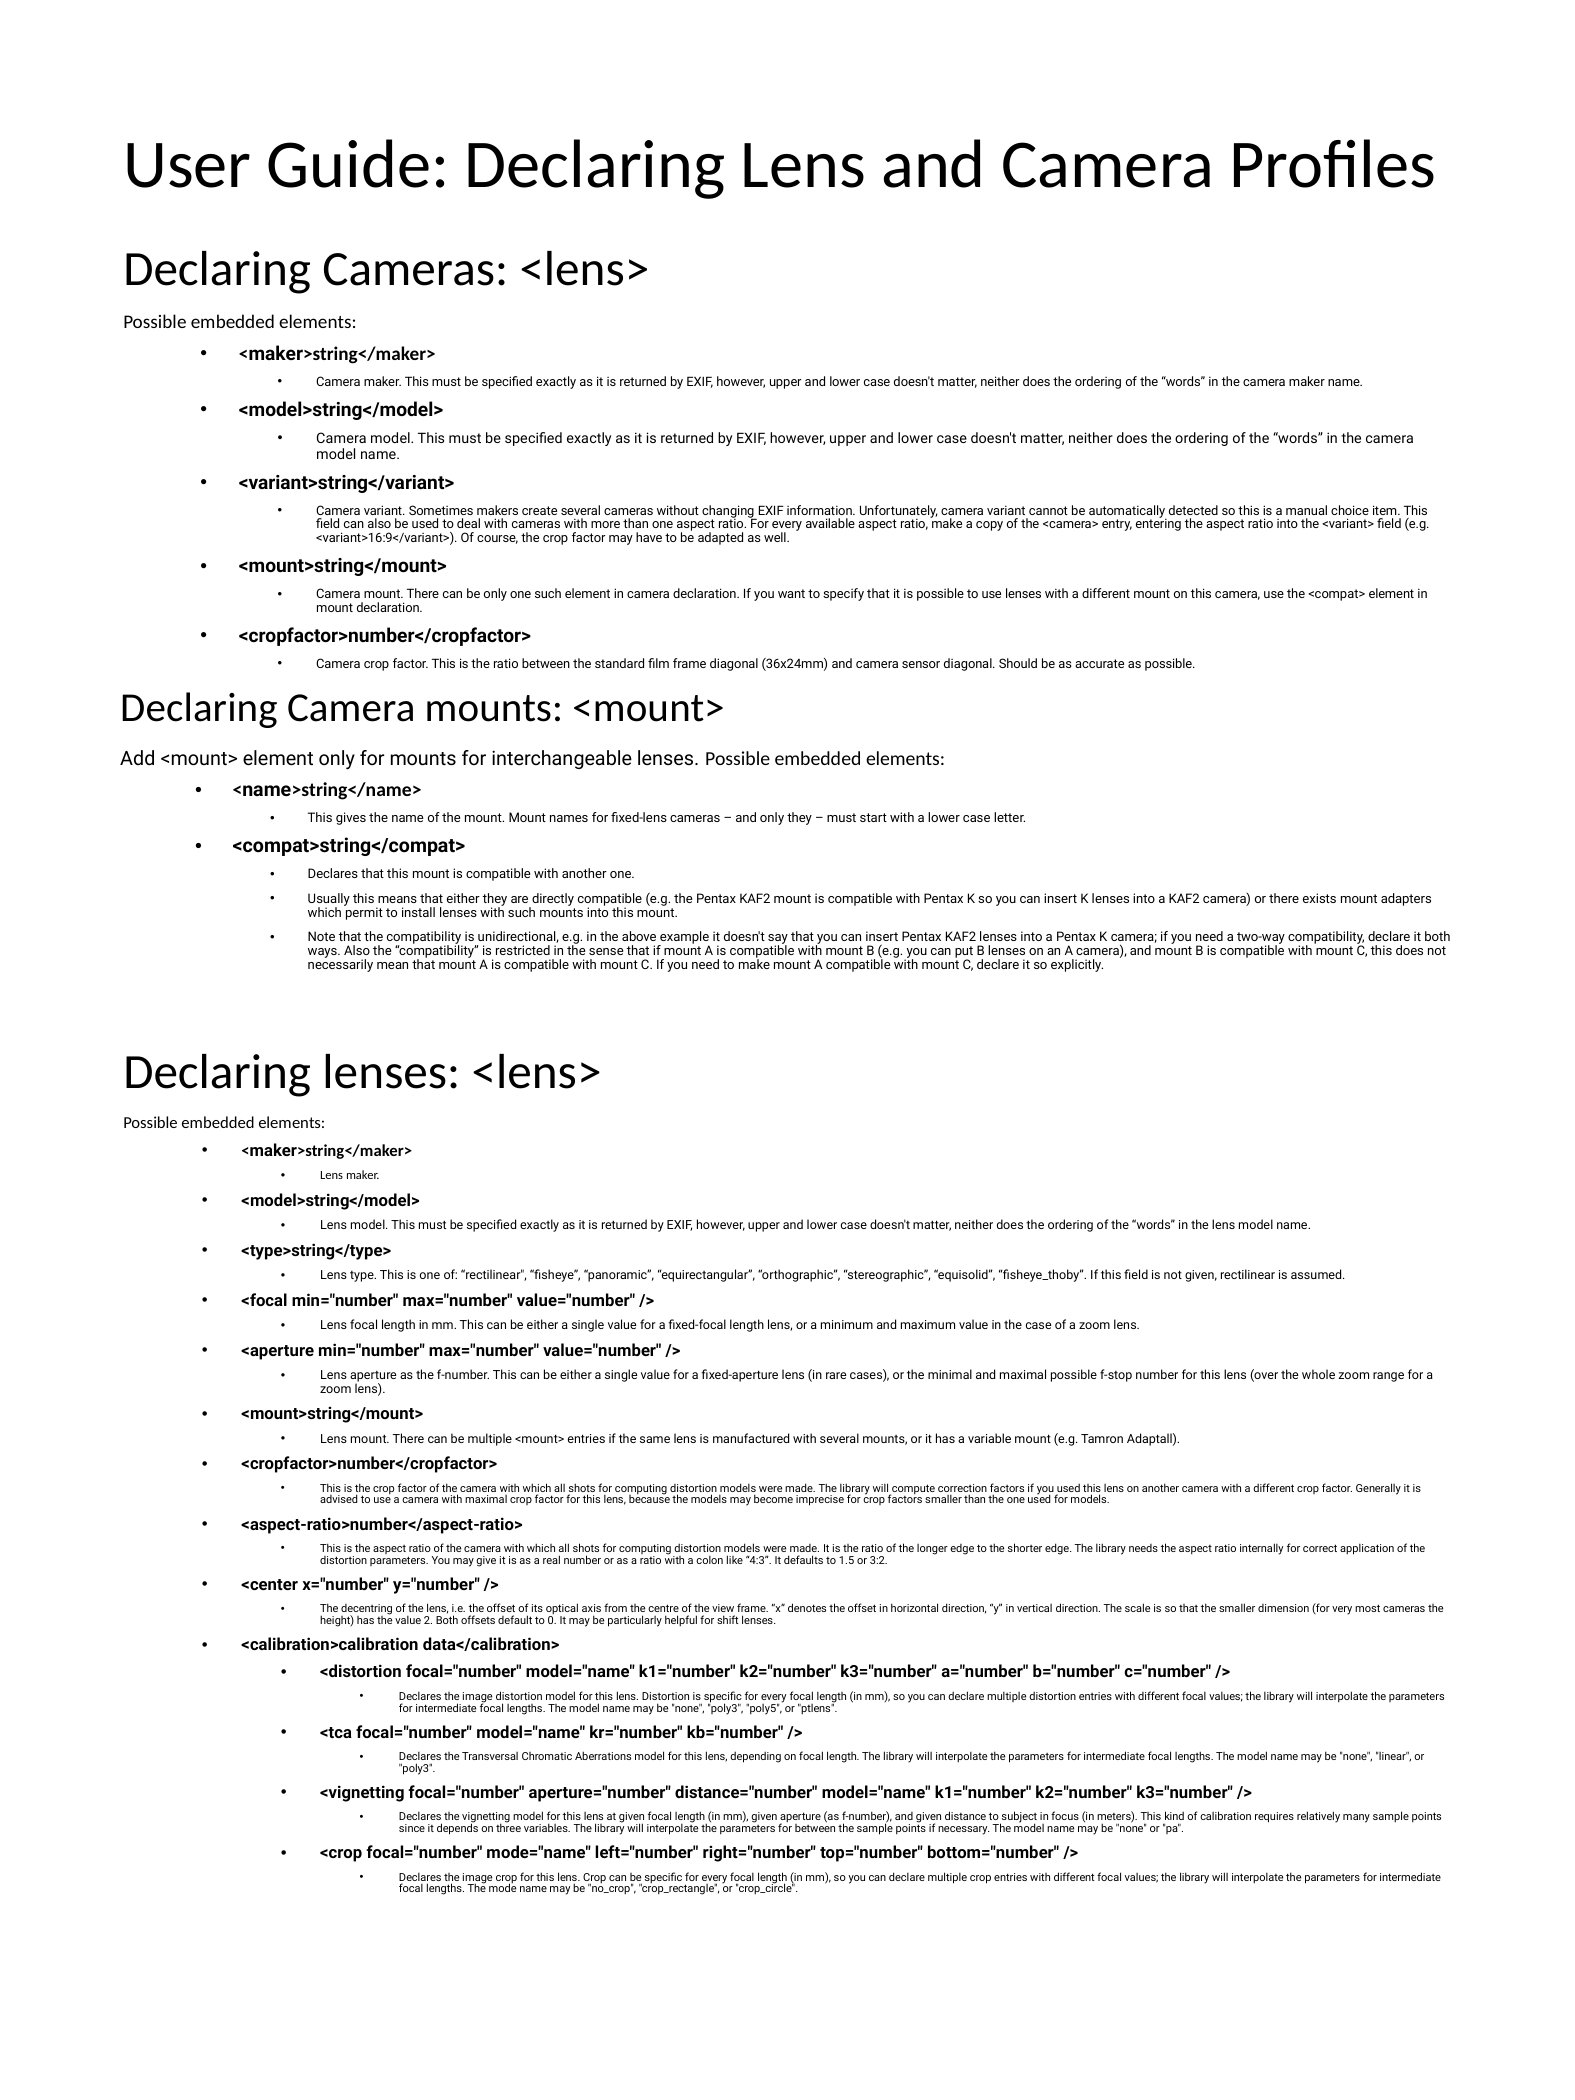

User Guide: Declaring Lens and Camera Profiles
# Declaring Cameras: <lens>
Possible embedded elements:
<maker>string</maker>
Camera maker. This must be specified exactly as it is returned by EXIF, however, upper and lower case doesn't matter, neither does the ordering of the “words” in the camera maker name.
<model>string</model>
Camera model. This must be specified exactly as it is returned by EXIF, however, upper and lower case doesn't matter, neither does the ordering of the “words” in the camera model name.
<variant>string</variant>
Camera variant. Sometimes makers create several cameras without changing EXIF information. Unfortunately, camera variant cannot be automatically detected so this is a manual choice item. This field can also be used to deal with cameras with more than one aspect ratio. For every available aspect ratio, make a copy of the <camera> entry, entering the aspect ratio into the <variant> field (e.g. <variant>16:9</variant>). Of course, the crop factor may have to be adapted as well.
<mount>string</mount>
Camera mount. There can be only one such element in camera declaration. If you want to specify that it is possible to use lenses with a different mount on this camera, use the <compat> element in mount declaration.
<cropfactor>number</cropfactor>
Camera crop factor. This is the ratio between the standard film frame diagonal (36x24mm) and camera sensor diagonal. Should be as accurate as possible.
Declaring Camera mounts: <mount>
Add <mount> element only for mounts for interchangeable lenses. Possible embedded elements:
<name>string</name>
This gives the name of the mount. Mount names for fixed-lens cameras – and only they – must start with a lower case letter.
<compat>string</compat>
Declares that this mount is compatible with another one.
Usually this means that either they are directly compatible (e.g. the Pentax KAF2 mount is compatible with Pentax K so you can insert K lenses into a KAF2 camera) or there exists mount adapters which permit to install lenses with such mounts into this mount.
Note that the compatibility is unidirectional, e.g. in the above example it doesn't say that you can insert Pentax KAF2 lenses into a Pentax K camera; if you need a two-way compatibility, declare it both ways. Also the “compatibility” is restricted in the sense that if mount A is compatible with mount B (e.g. you can put B lenses on an A camera), and mount B is compatible with mount C, this does not necessarily mean that mount A is compatible with mount C. If you need to make mount A compatible with mount C, declare it so explicitly.
Declaring lenses: <lens>
Possible embedded elements:
<maker>string</maker>
Lens maker.
<model>string</model>
Lens model. This must be specified exactly as it is returned by EXIF, however, upper and lower case doesn't matter, neither does the ordering of the “words” in the lens model name.
<type>string</type>
Lens type. This is one of: “rectilinear", “fisheye”, “panoramic”, “equirectangular”, “orthographic”, “stereographic”, “equisolid”, “fisheye_thoby”. If this field is not given, rectilinear is assumed.
<focal min="number" max="number" value="number" />
Lens focal length in mm. This can be either a single value for a fixed-focal length lens, or a minimum and maximum value in the case of a zoom lens.
<aperture min="number" max="number" value="number" />
Lens aperture as the f-number. This can be either a single value for a fixed-aperture lens (in rare cases), or the minimal and maximal possible f-stop number for this lens (over the whole zoom range for a zoom lens).
<mount>string</mount>
Lens mount. There can be multiple <mount> entries if the same lens is manufactured with several mounts, or it has a variable mount (e.g. Tamron Adaptall).
<cropfactor>number</cropfactor>
This is the crop factor of the camera with which all shots for computing distortion models were made. The library will compute correction factors if you used this lens on another camera with a different crop factor. Generally it is advised to use a camera with maximal crop factor for this lens, because the models may become imprecise for crop factors smaller than the one used for models.
<aspect-ratio>number</aspect-ratio>
This is the aspect ratio of the camera with which all shots for computing distortion models were made. It is the ratio of the longer edge to the shorter edge. The library needs the aspect ratio internally for correct application of the distortion parameters. You may give it is as a real number or as a ratio with a colon like “4:3”. It defaults to 1.5 or 3:2.
<center x="number" y="number" />
The decentring of the lens, i.e. the offset of its optical axis from the centre of the view frame. “x” denotes the offset in horizontal direction, “y” in vertical direction. The scale is so that the smaller dimension (for very most cameras the height) has the value 2. Both offsets default to 0. It may be particularly helpful for shift lenses.
<calibration>calibration data</calibration>
<distortion focal="number" model="name" k1="number" k2="number" k3="number" a="number" b="number" c="number" />
Declares the image distortion model for this lens. Distortion is specific for every focal length (in mm), so you can declare multiple distortion entries with different focal values; the library will interpolate the parameters for intermediate focal lengths. The model name may be "none", "poly3", "poly5", or "ptlens".
<tca focal="number" model="name" kr="number" kb="number" />
Declares the Transversal Chromatic Aberrations model for this lens, depending on focal length. The library will interpolate the parameters for intermediate focal lengths. The model name may be "none", "linear", or "poly3".
<vignetting focal="number" aperture="number" distance="number" model="name" k1="number" k2="number" k3="number" />
Declares the vignetting model for this lens at given focal length (in mm), given aperture (as f-number), and given distance to subject in focus (in meters). This kind of calibration requires relatively many sample points since it depends on three variables. The library will interpolate the parameters for between the sample points if necessary. The model name may be "none" or "pa".
<crop focal="number" mode="name" left="number" right="number" top="number" bottom="number" />
Declares the image crop for this lens. Crop can be specific for every focal length (in mm), so you can declare multiple crop entries with different focal values; the library will interpolate the parameters for intermediate focal lengths. The mode name may be "no_crop", "crop_rectangle", or "crop_circle".